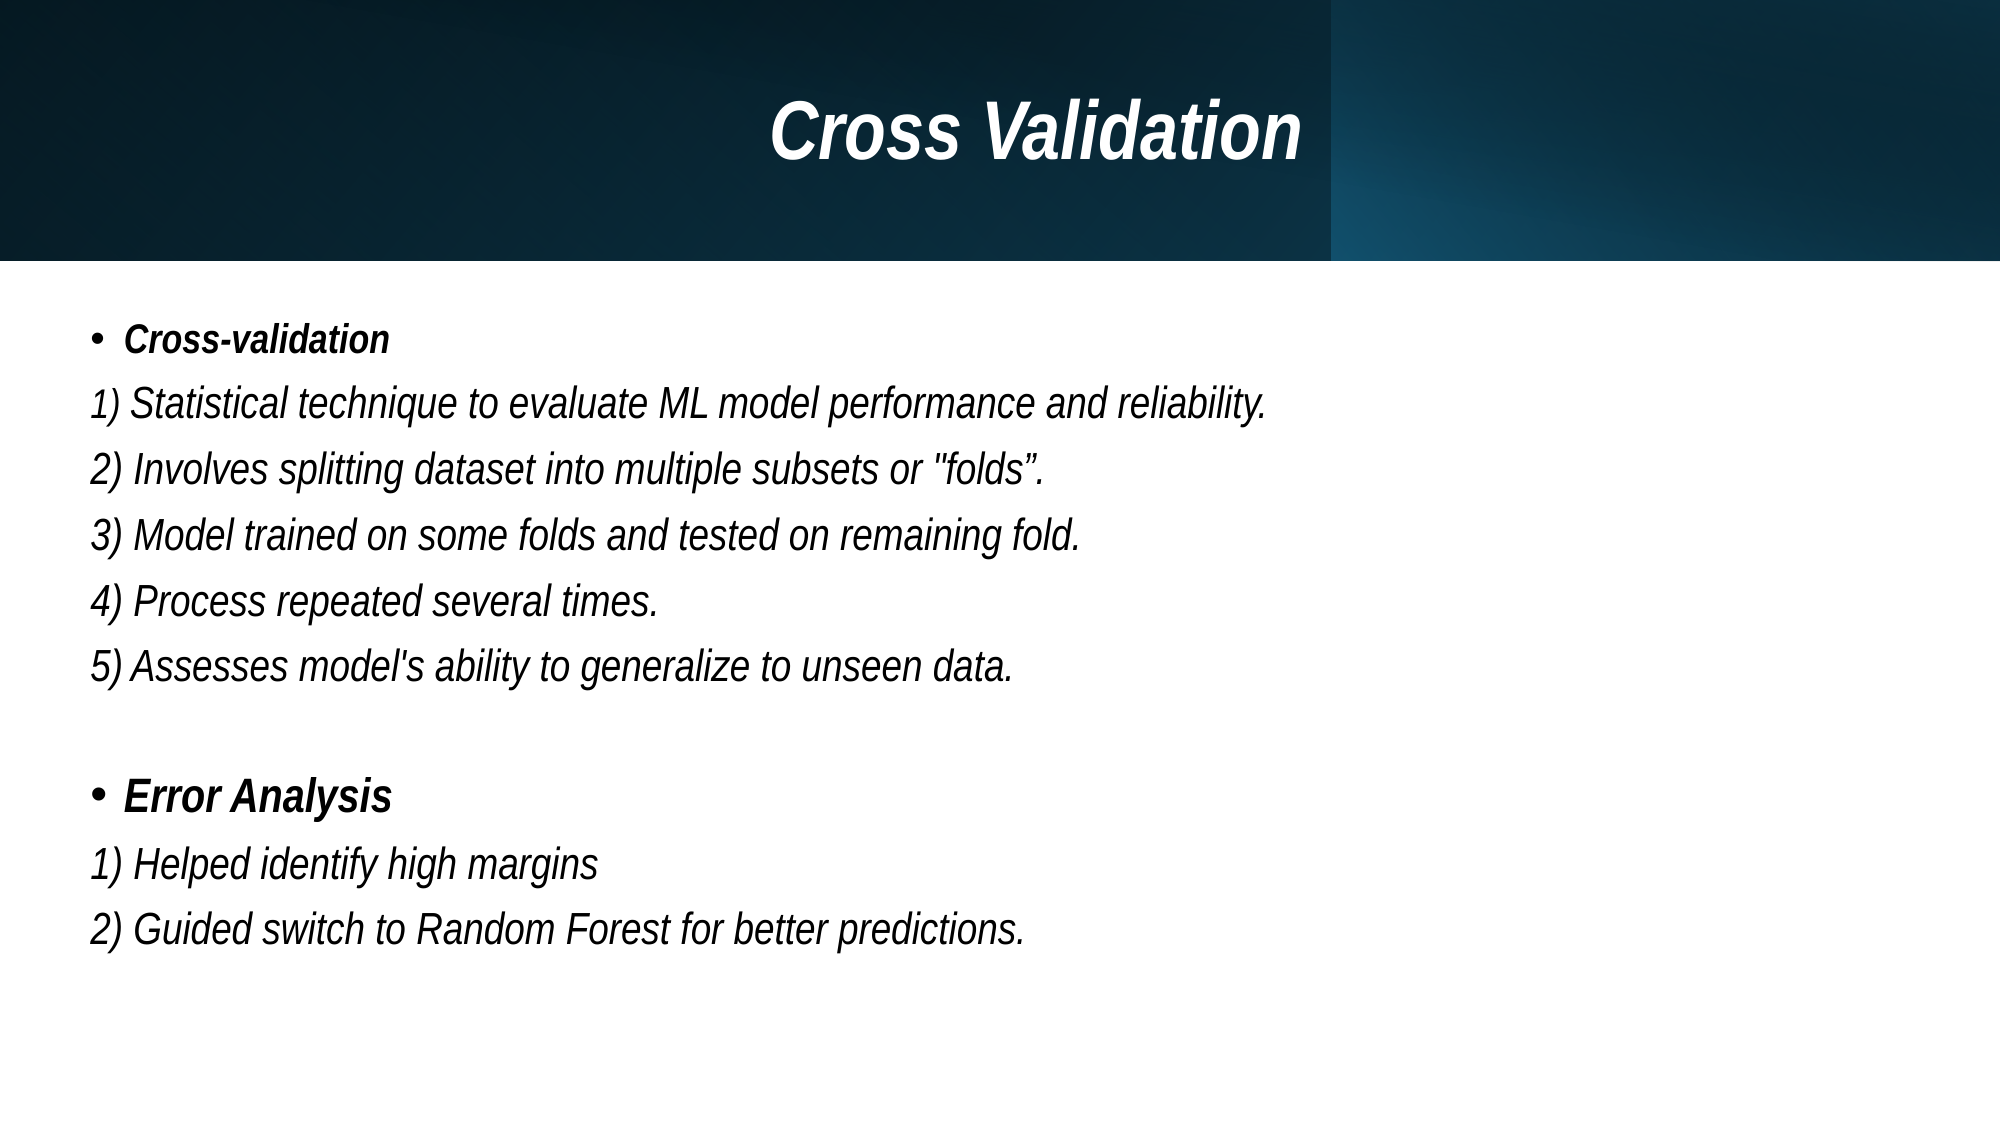

# Cross Validation
Cross-validation
1) Statistical technique to evaluate ML model performance and reliability.
2) Involves splitting dataset into multiple subsets or "folds”.
3) Model trained on some folds and tested on remaining fold.
4) Process repeated several times.
5) Assesses model's ability to generalize to unseen data.

Error Analysis
1) Helped identify high margins
2) Guided switch to Random Forest for better predictions.